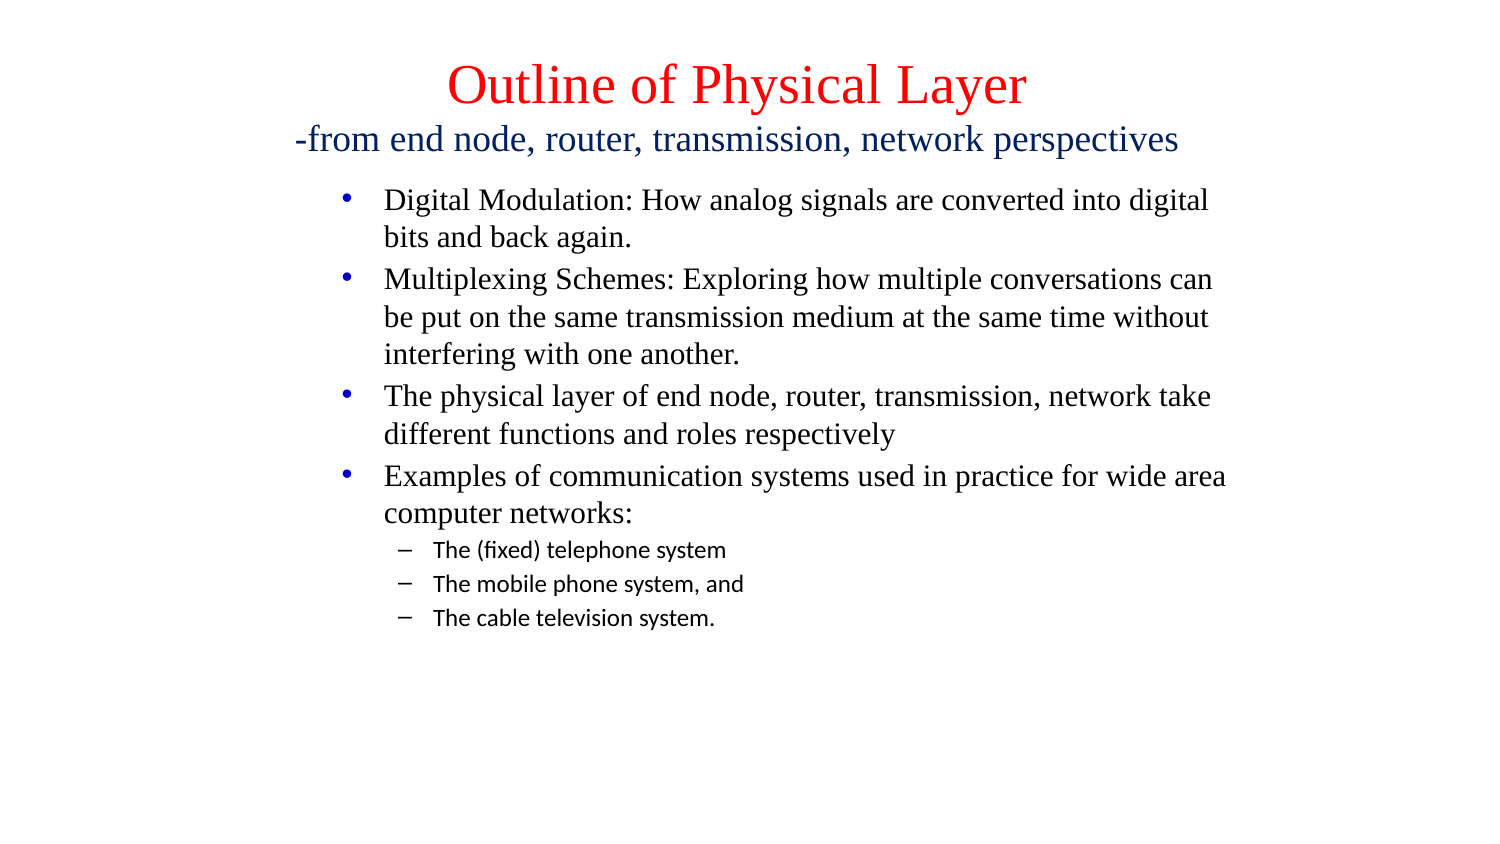

# Outline of Physical Layer -from end node, router, transmission, network perspectives
Digital Modulation: How analog signals are converted into digital bits and back again.
Multiplexing Schemes: Exploring how multiple conversations can be put on the same transmission medium at the same time without interfering with one another.
The physical layer of end node, router, transmission, network take different functions and roles respectively
Examples of communication systems used in practice for wide area computer networks:
The (fixed) telephone system
The mobile phone system, and
The cable television system.